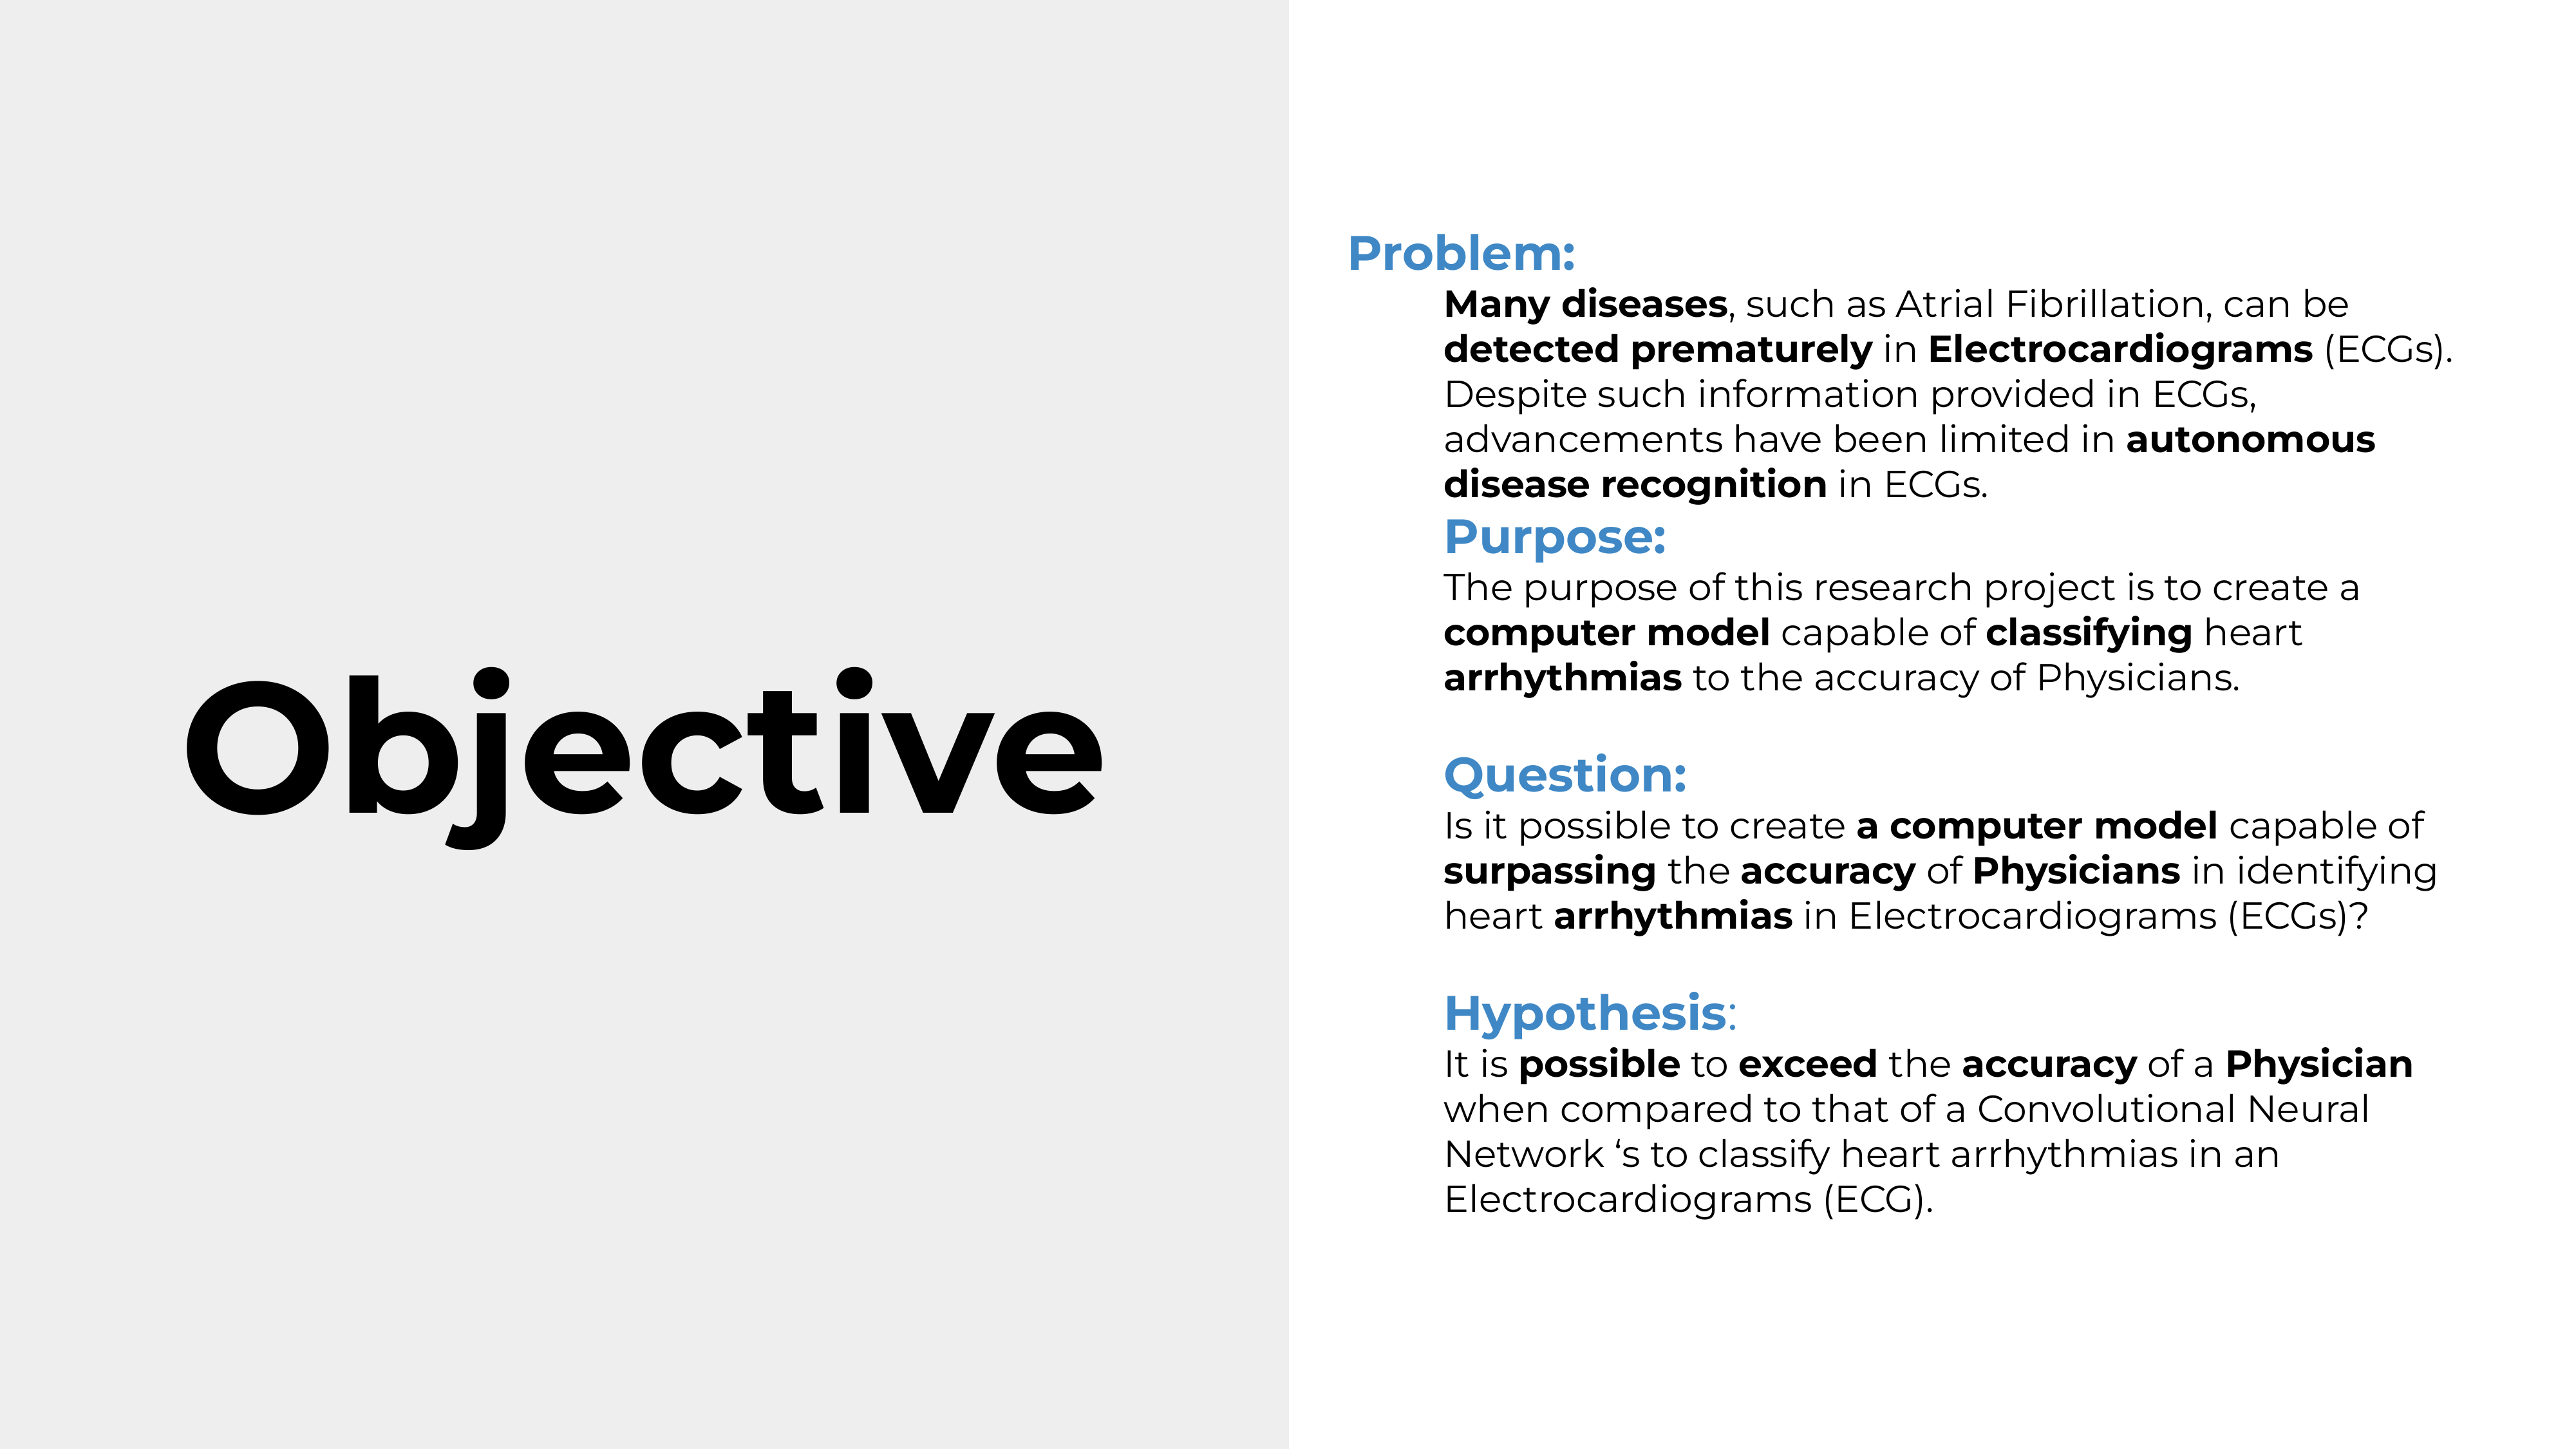

Objective

Problem:
Many diseases, such as Atrial Fibrillation, can be detected prematurely in Electrocardiograms (ECGs). Despite such information provided in ECGs, advancements have been limited in autonomous disease recognition in ECGs.
Purpose:
The purpose of this research project is to create a computer model capable of classifying heart arrhythmias to the accuracy of Physicians.
Question:
Is it possible to create a computer model capable of surpassing the accuracy of Physicians in identifying heart arrhythmias in Electrocardiograms (ECGs)?

Hypothesis:
It is possible to exceed the accuracy of a Physician when compared to that of a Convolutional Neural Network ‘s to classify heart arrhythmias in an Electrocardiograms (ECG).